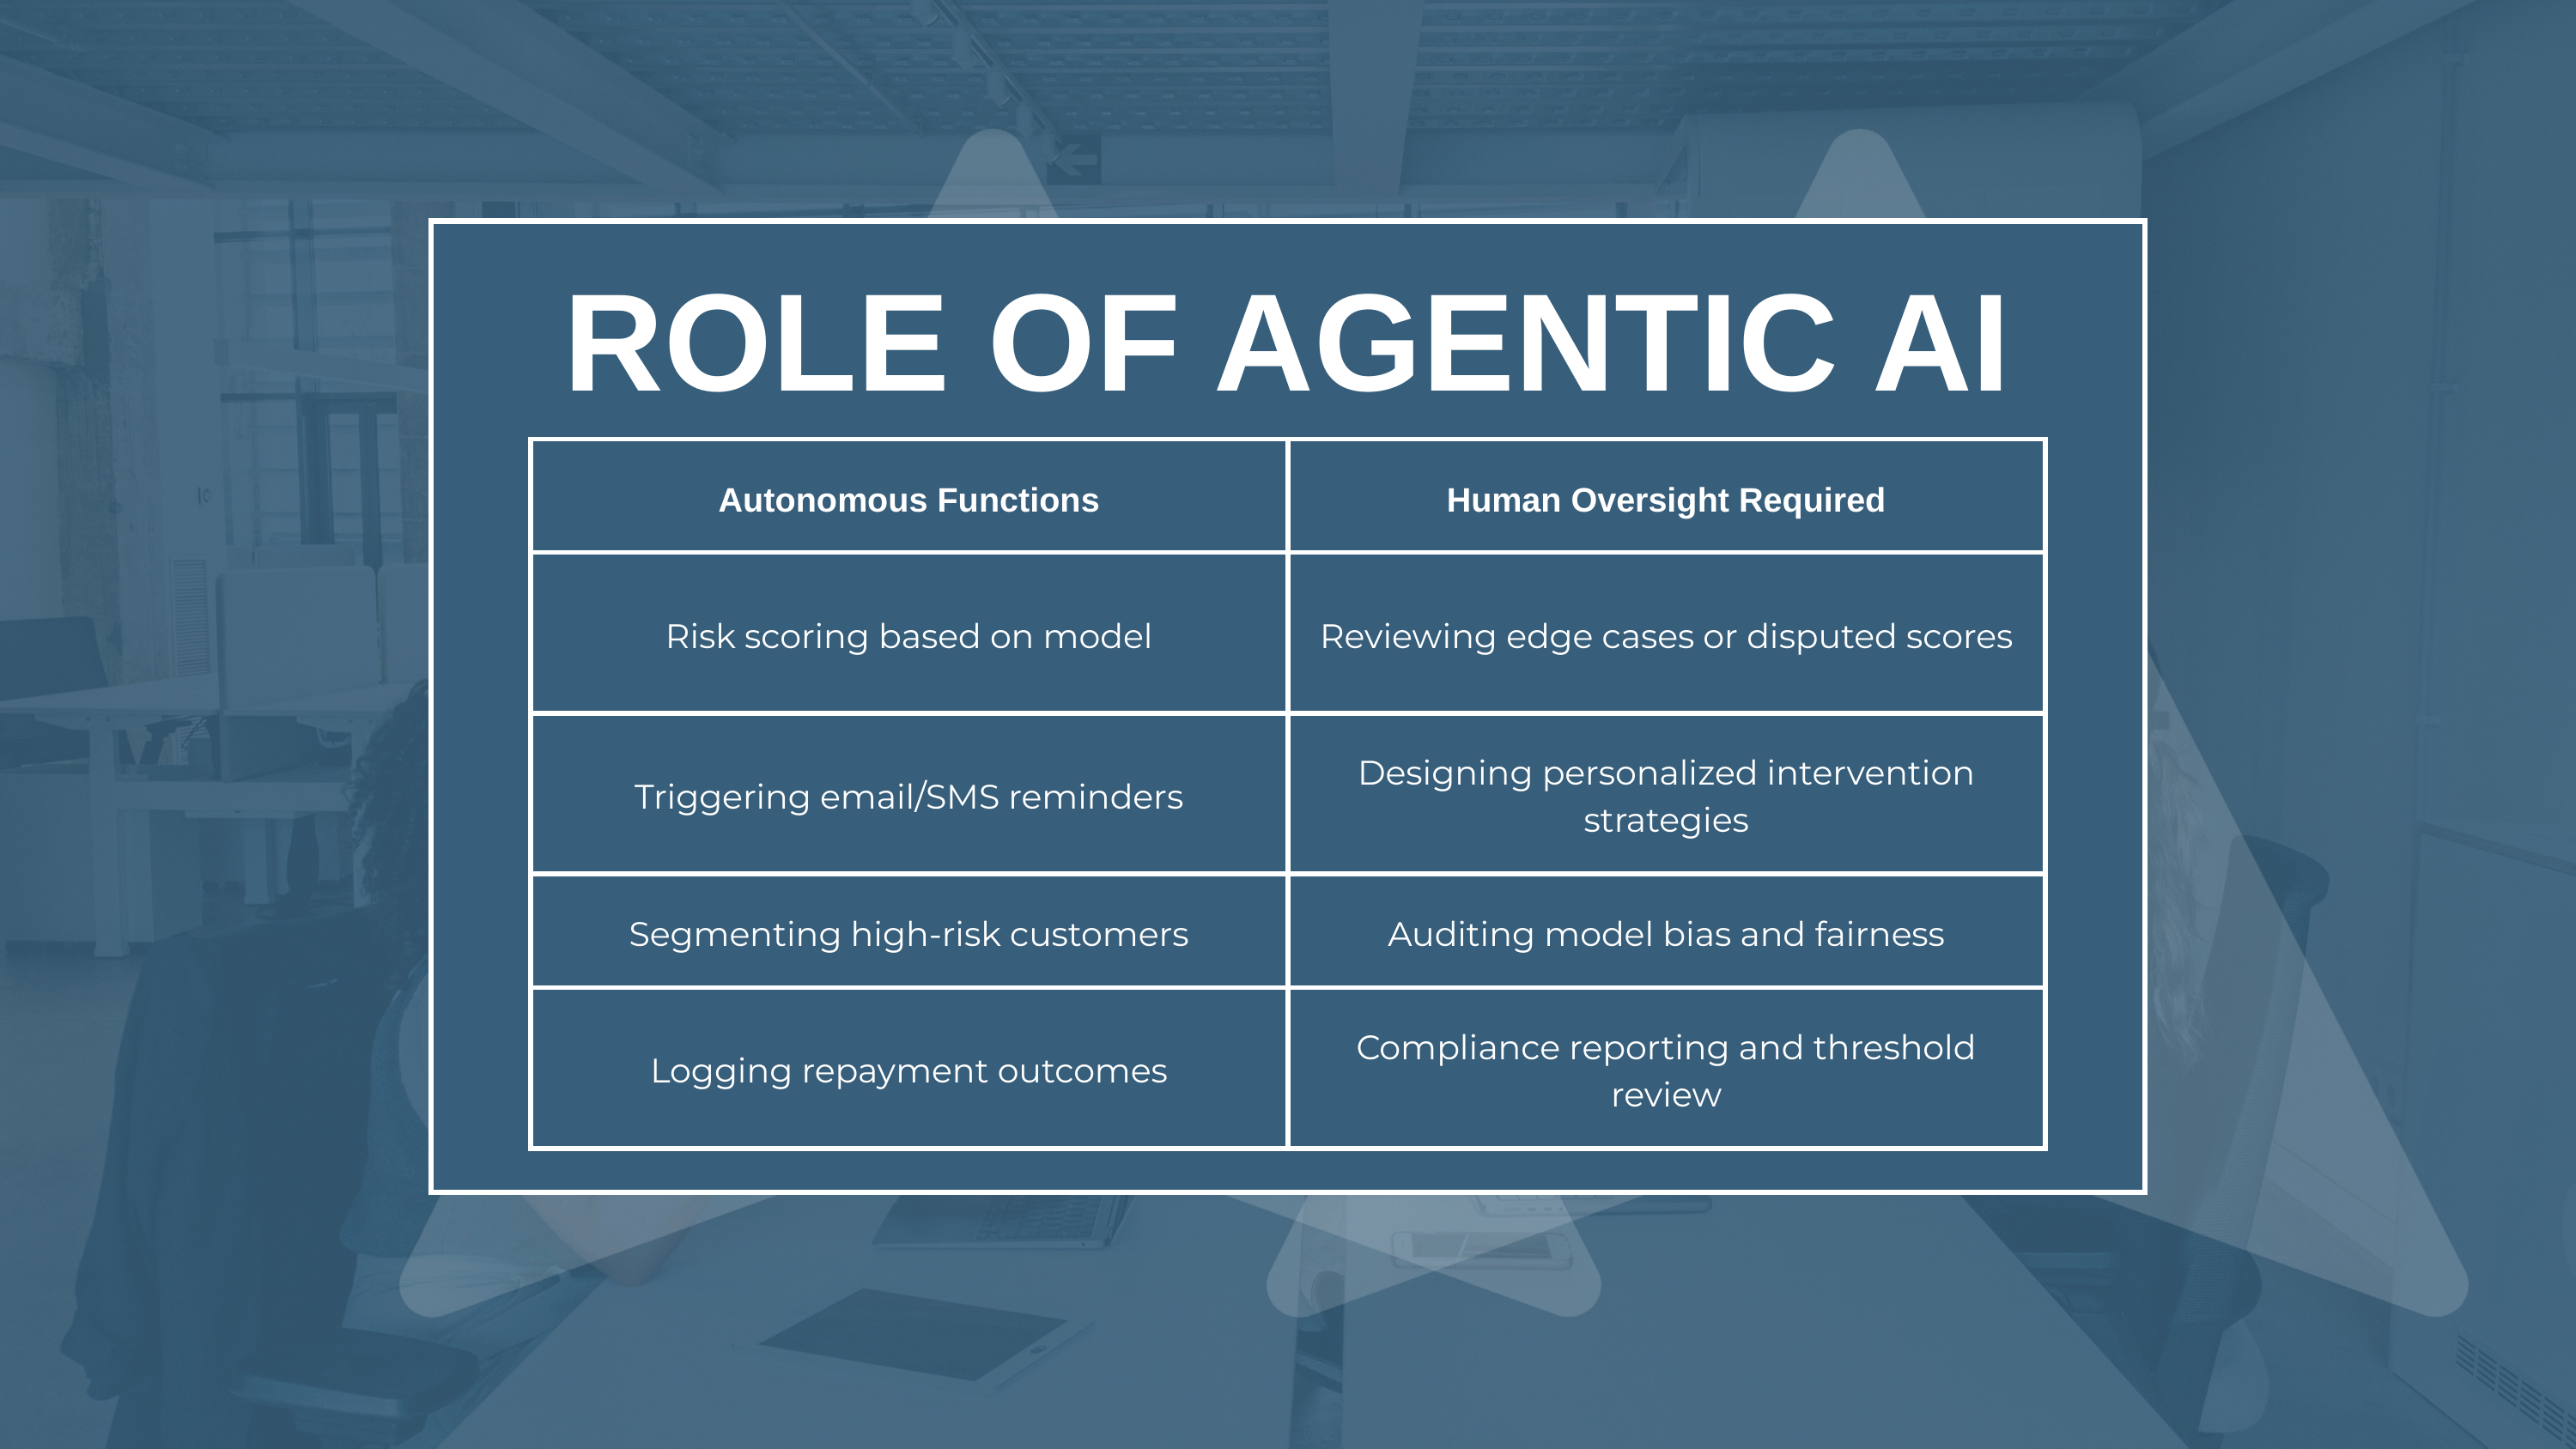

ROLE OF AGENTIC AI
| Autonomous Functions | Human Oversight Required |
| --- | --- |
| Risk scoring based on model | Reviewing edge cases or disputed scores |
| Triggering email/SMS reminders | Designing personalized intervention strategies |
| Segmenting high-risk customers | Auditing model bias and fairness |
| Logging repayment outcomes | Compliance reporting and threshold review |